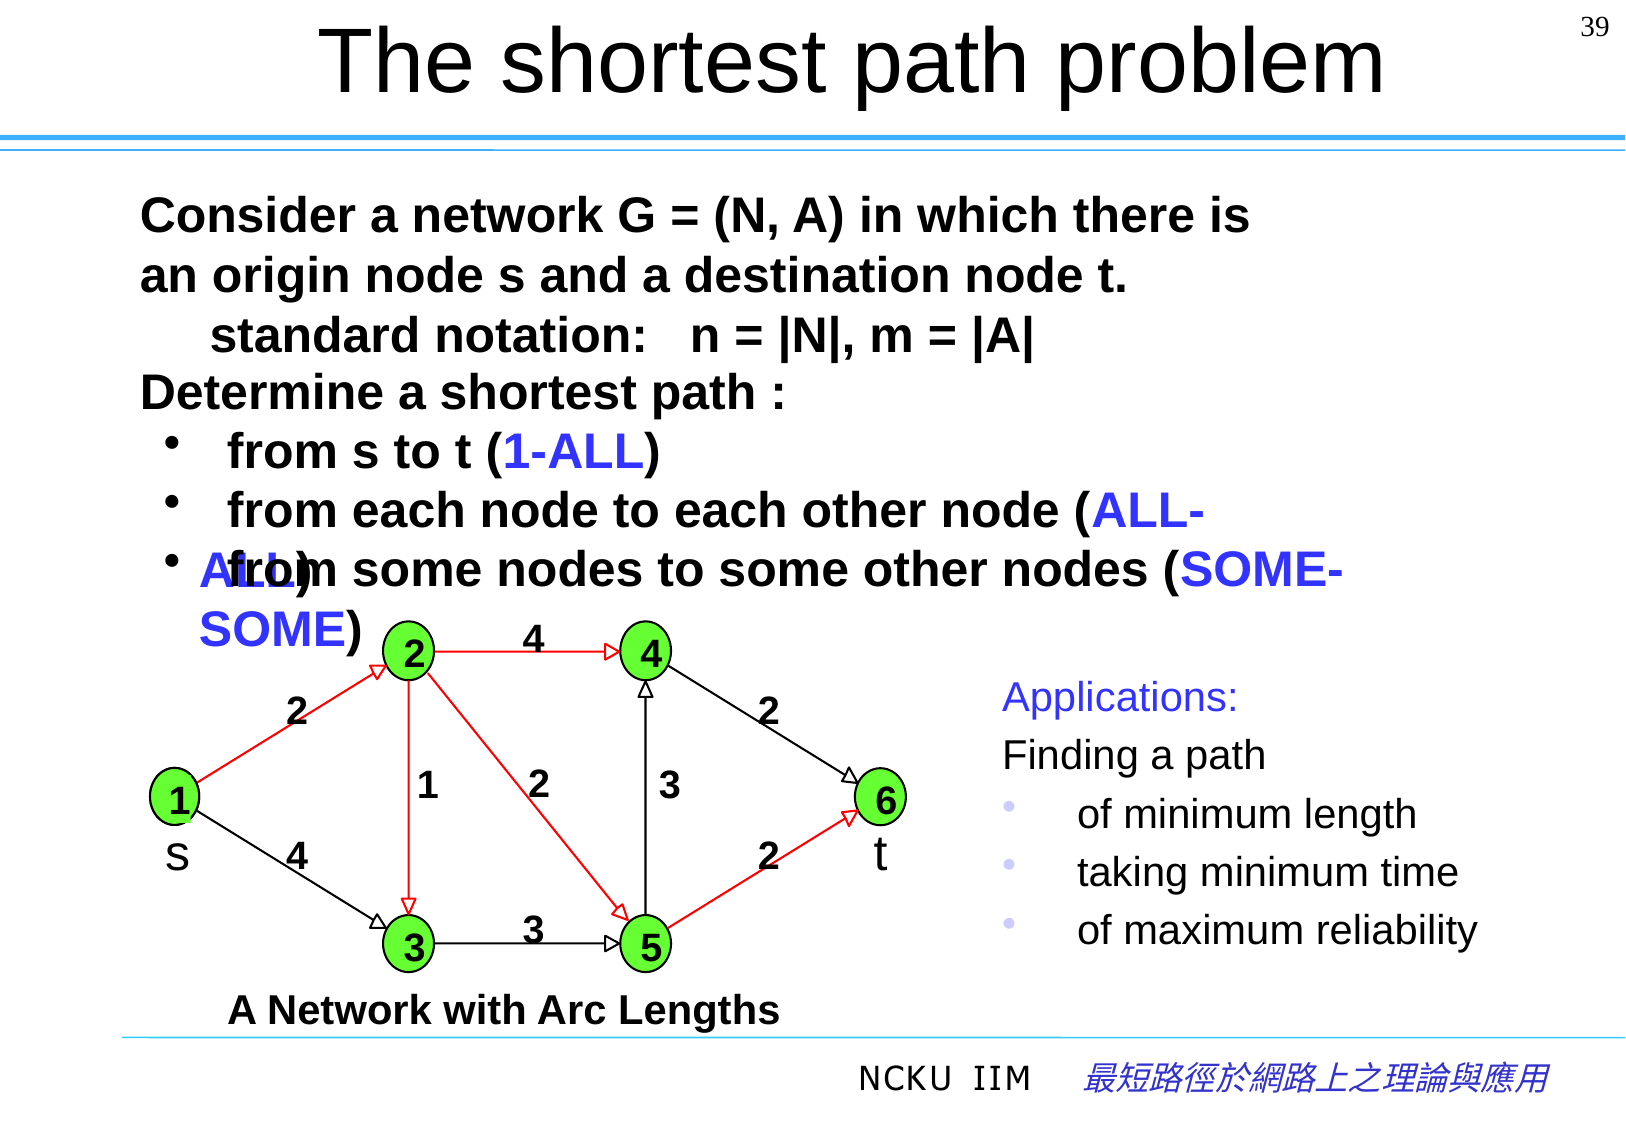

# The shortest path problem
39
Consider a network G = (N, A) in which there is an origin node s and a destination node t.
     standard notation:   n = |N|, m = |A|
Determine a shortest path :
  from s to t (1-ALL)
  from each node to each other node (ALL-ALL)
  from some nodes to some other nodes (SOME-SOME)
4

2
4

2
2
2
  1
   3

1

1
6

s
t
4
2
3

3
5

A Network with Arc Lengths
Applications:
Finding a path
of minimum length
taking minimum time
of maximum reliability